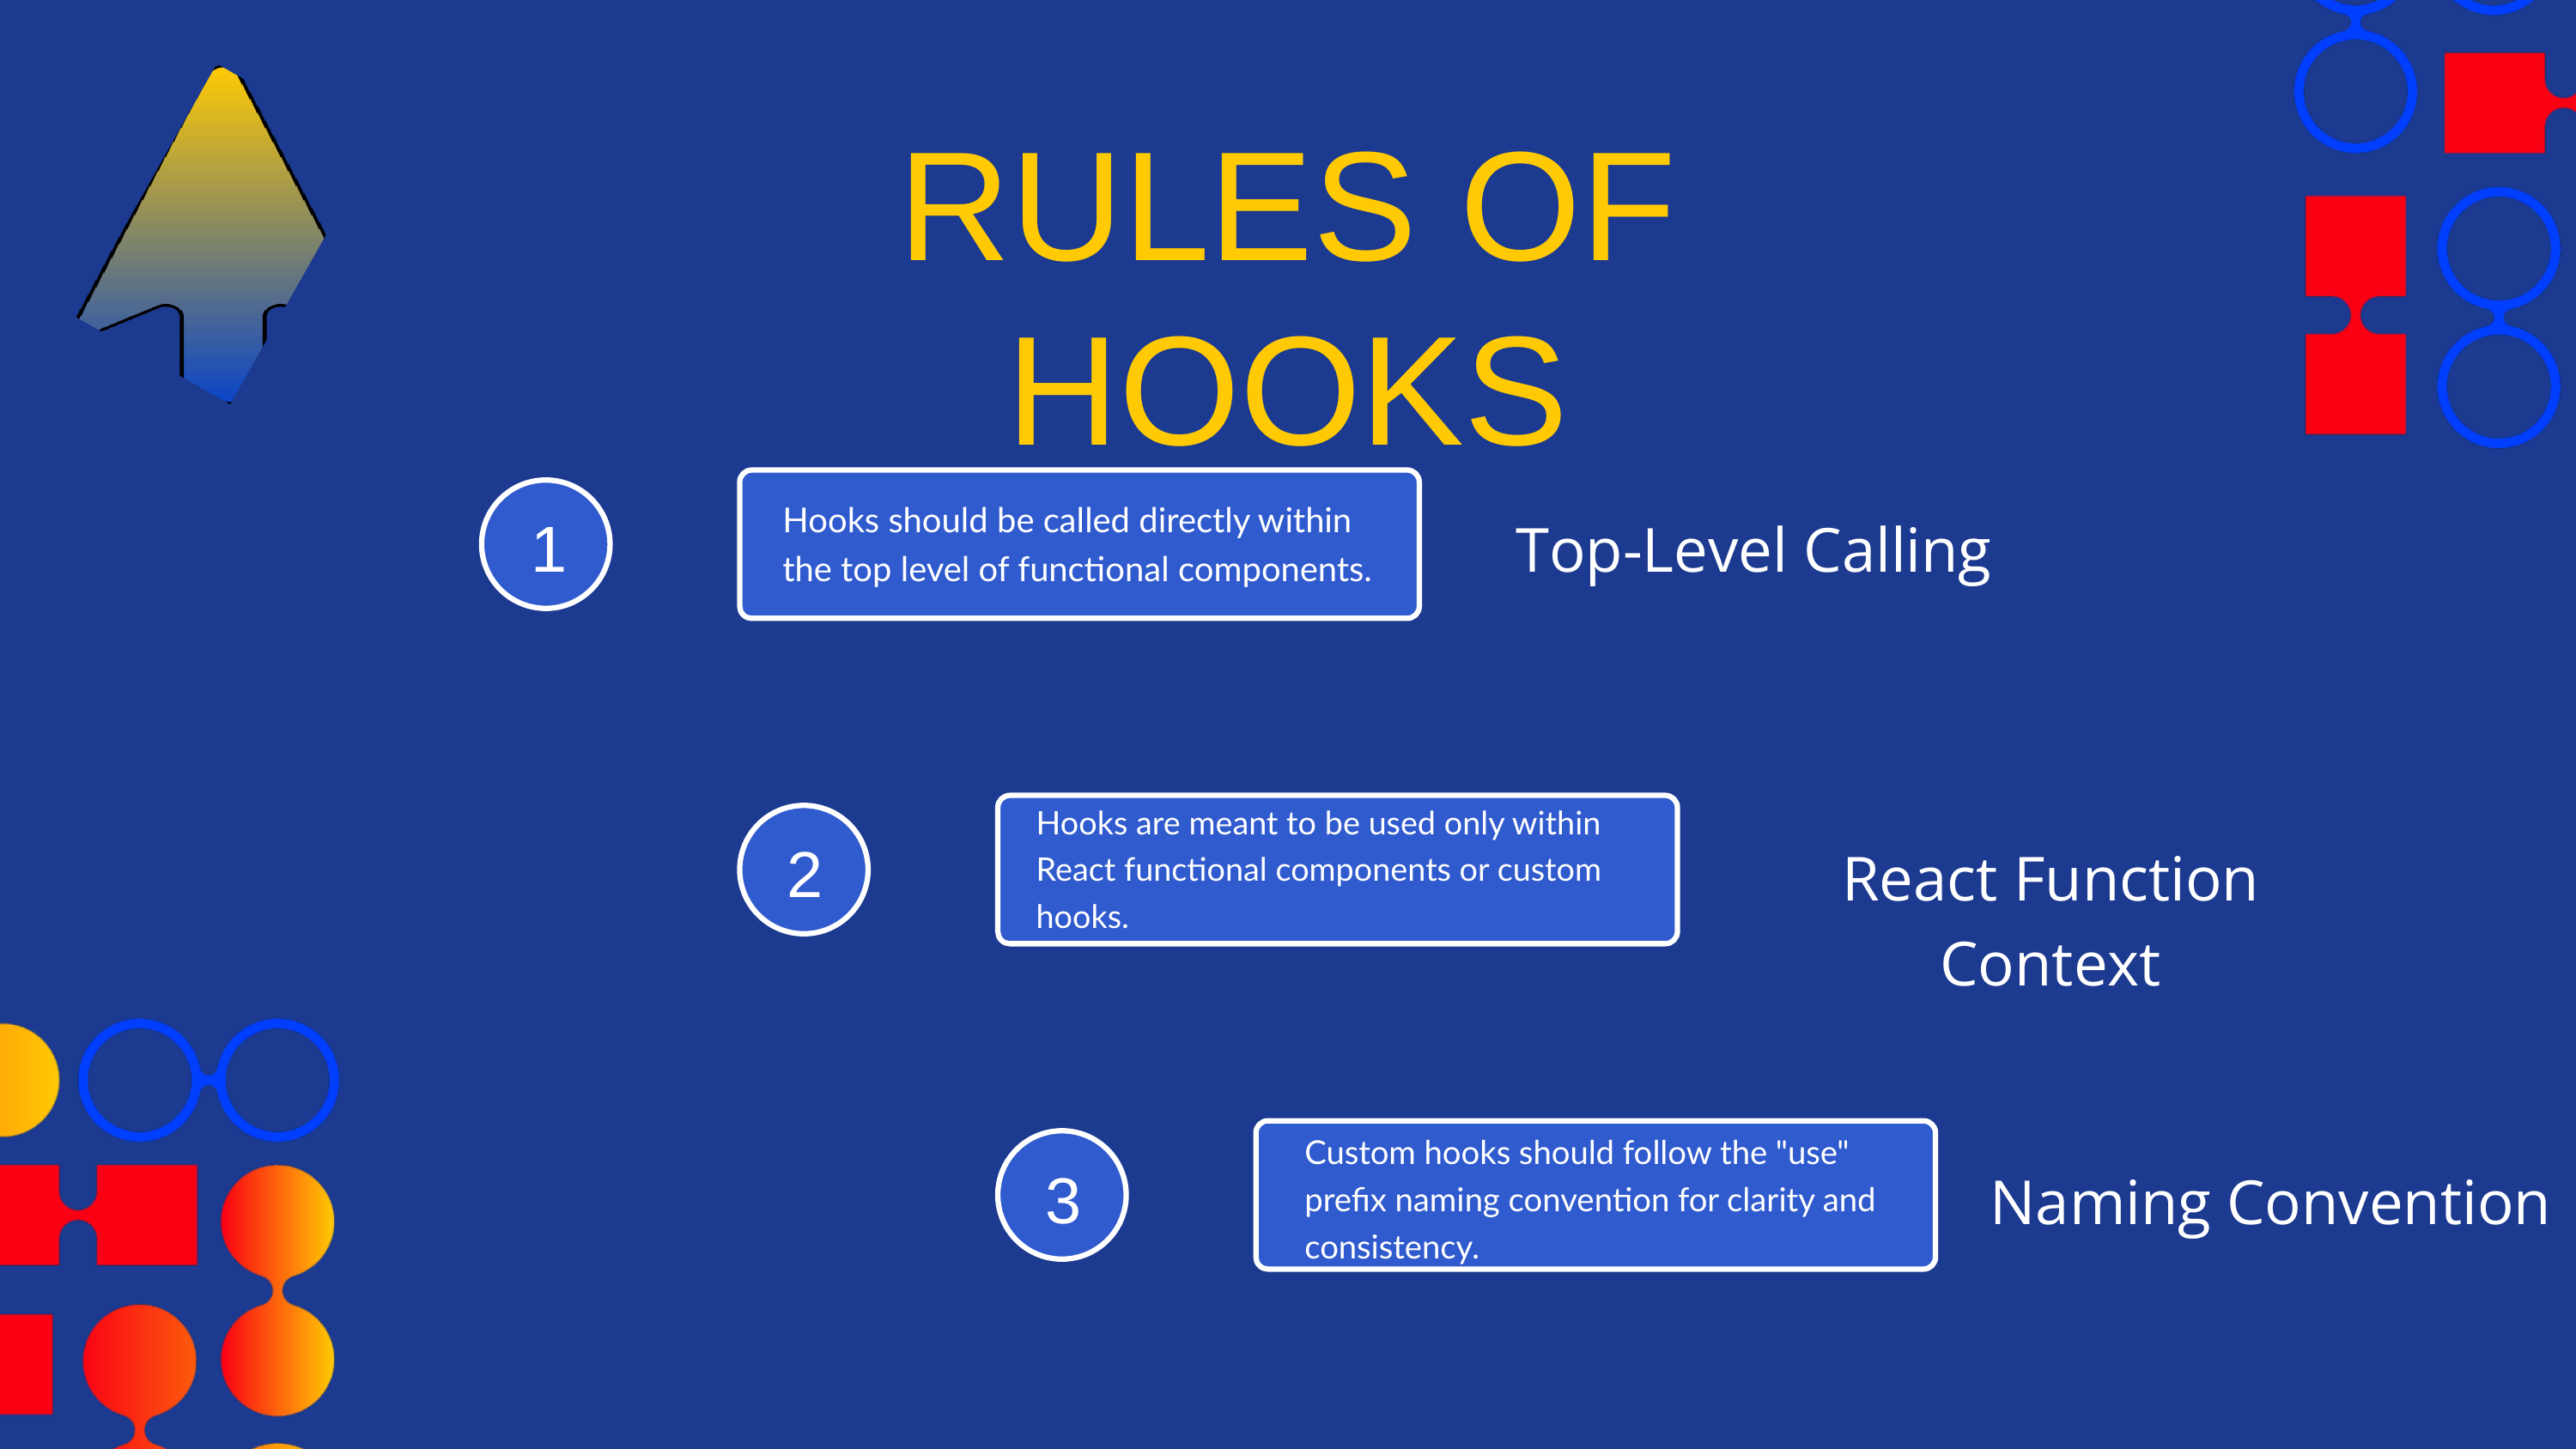

RULES OF HOOKS

Hooks should be called directly within the top level of functional components.
1
Top-Level Calling
Hooks are meant to be used only within React functional components or custom hooks.

2
React Function Context

Custom hooks should follow the "use" prefix naming convention for clarity and consistency.

3
Naming Convention